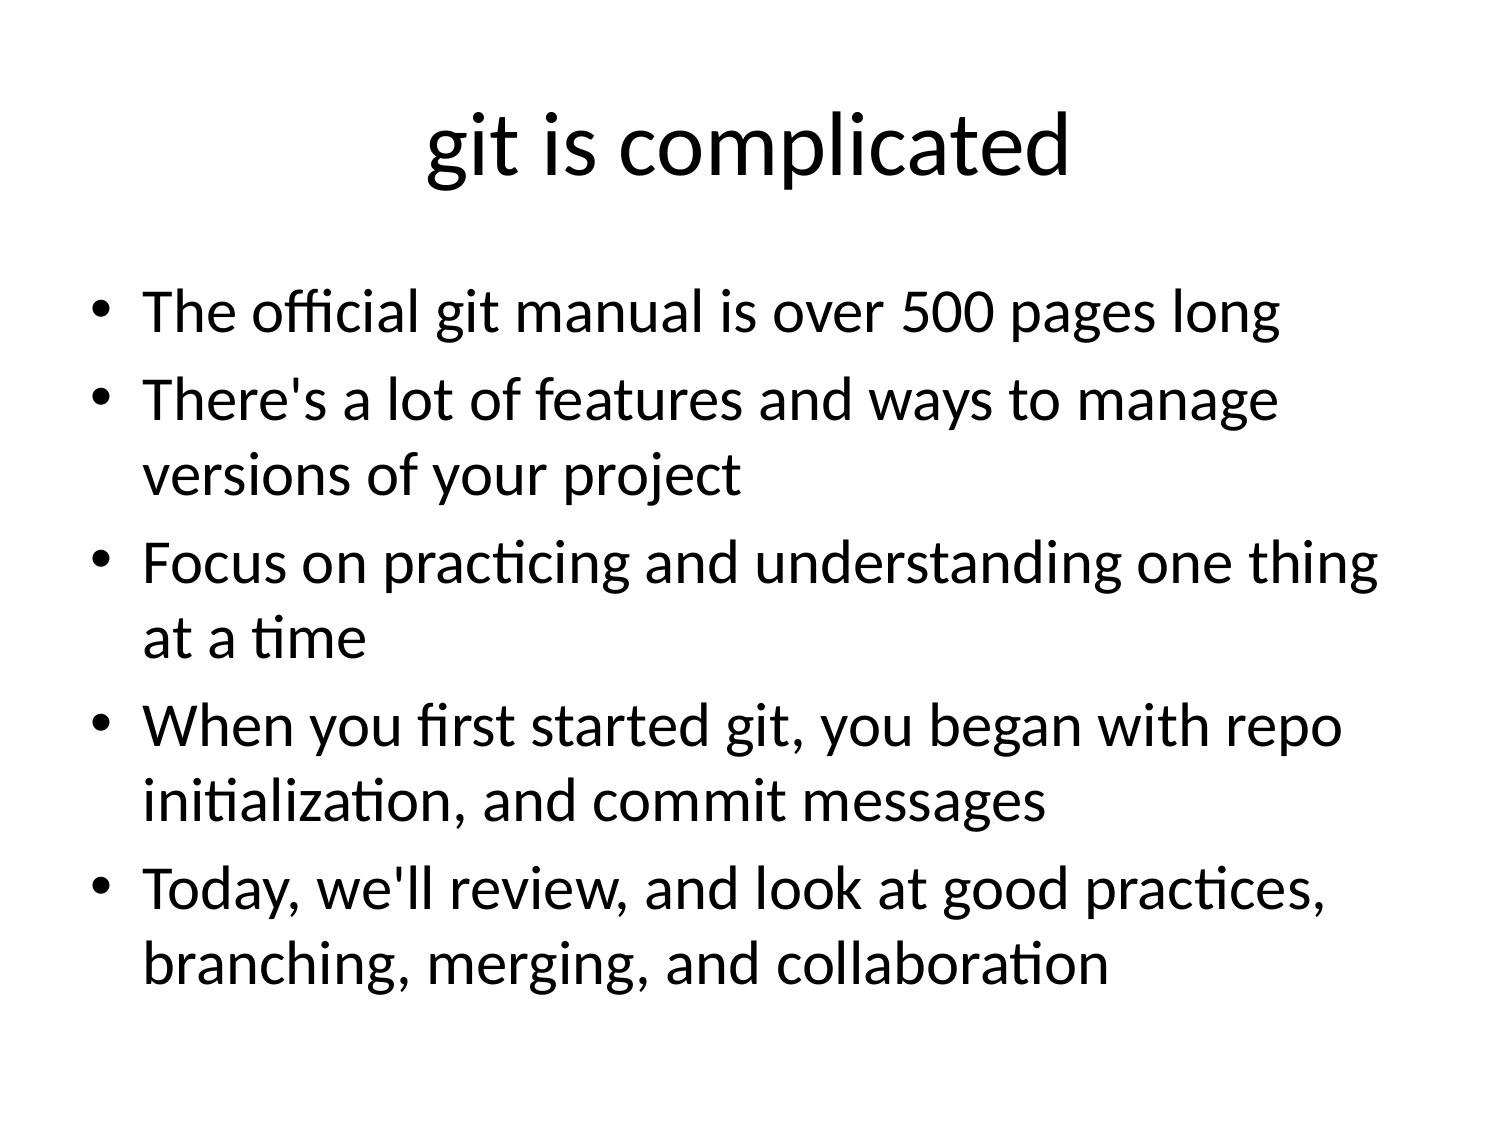

# git is complicated
The official git manual is over 500 pages long
There's a lot of features and ways to manage versions of your project
Focus on practicing and understanding one thing at a time
When you first started git, you began with repo initialization, and commit messages
Today, we'll review, and look at good practices, branching, merging, and collaboration